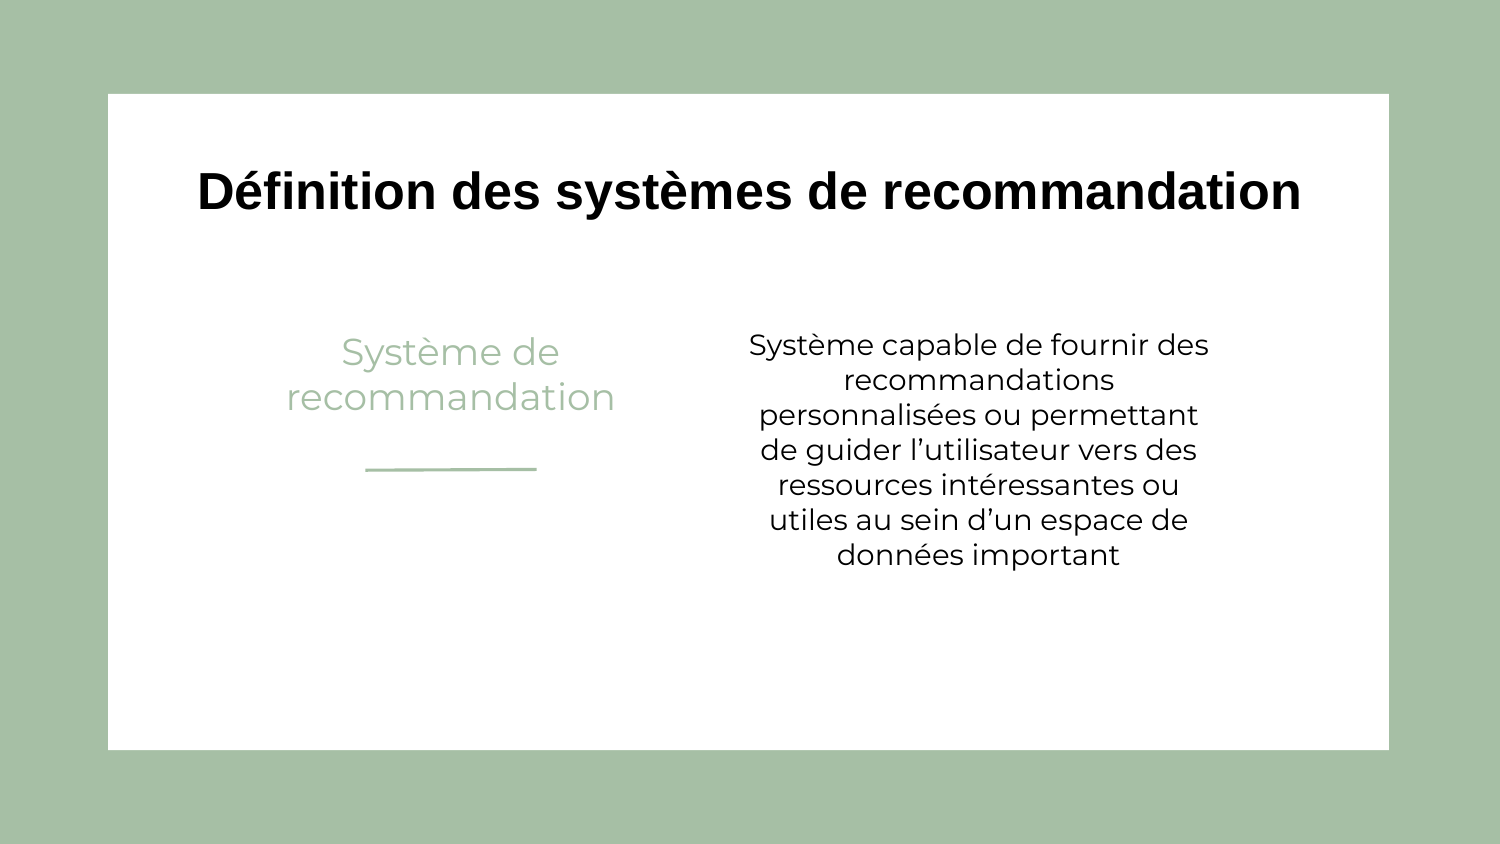

# Définition des systèmes de recommandation
Système de recommandation
Système capable de fournir des recommandations personnalisées ou permettant de guider l’utilisateur vers des ressources intéressantes ou utiles au sein d’un espace de données important